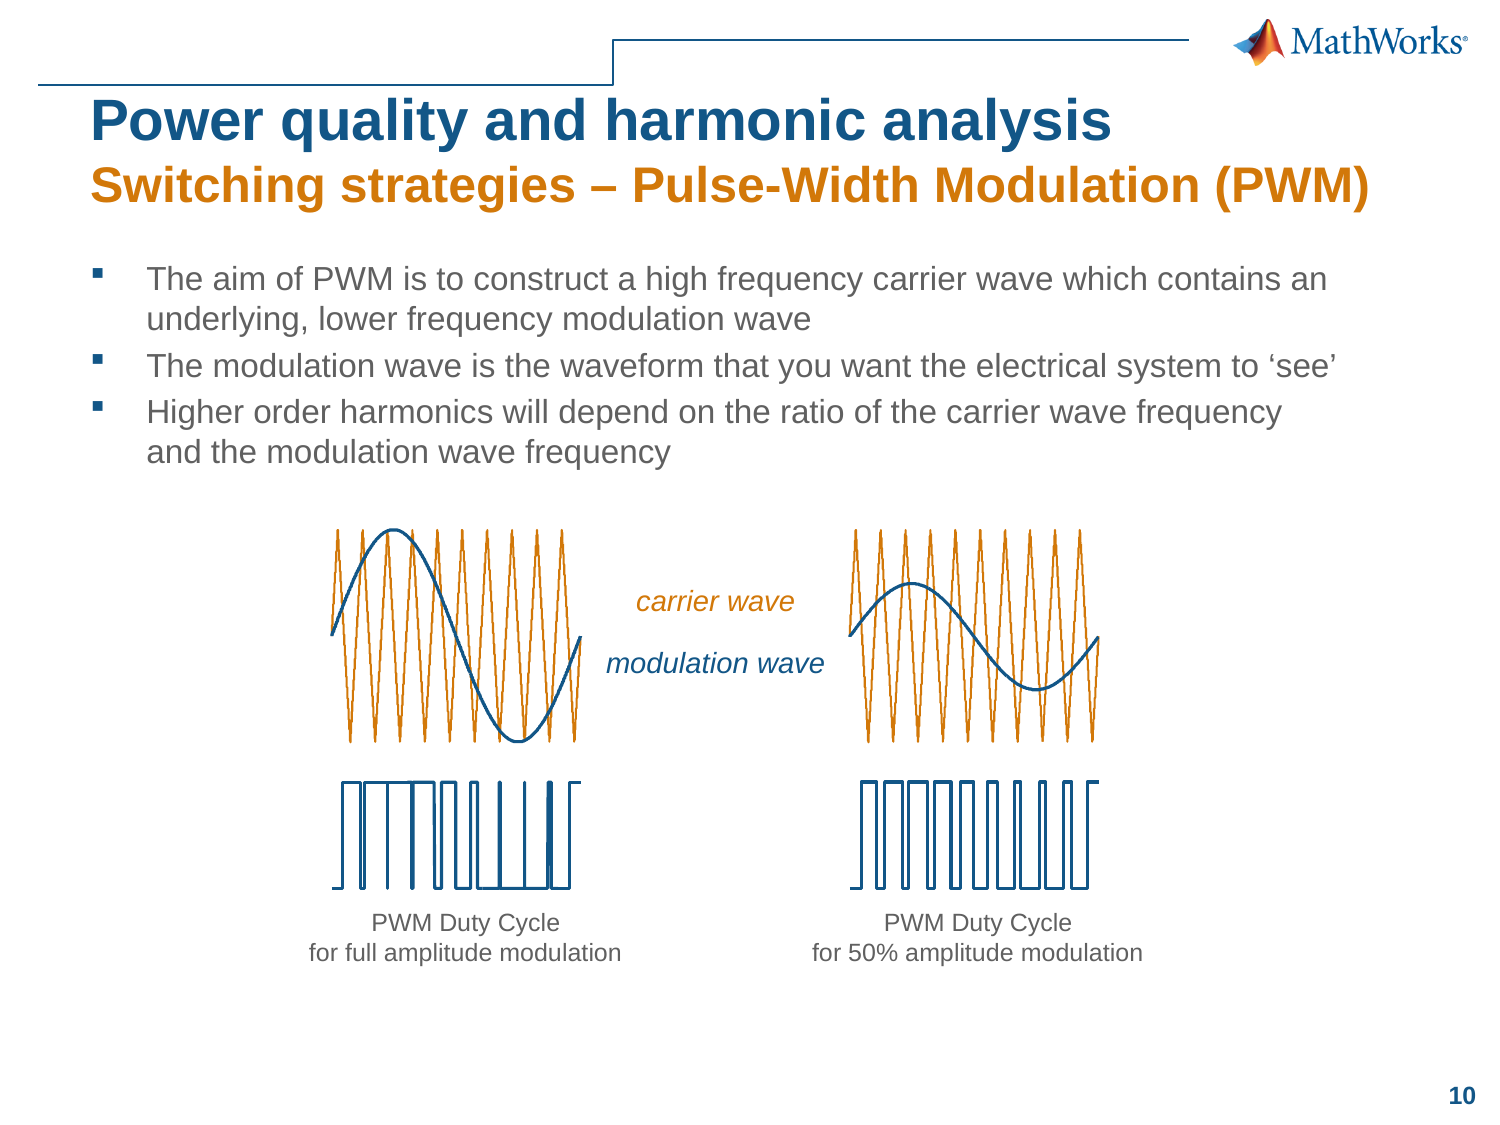

# Power quality and harmonic analysis Switching strategies – Pulse-Width Modulation (PWM)
The aim of PWM is to construct a high frequency carrier wave which contains an underlying, lower frequency modulation wave
The modulation wave is the waveform that you want the electrical system to ‘see’
Higher order harmonics will depend on the ratio of the carrier wave frequency and the modulation wave frequency

carrier wave
modulation wave
PWM Duty Cycle
for full amplitude modulation
PWM Duty Cycle
for 50% amplitude modulation